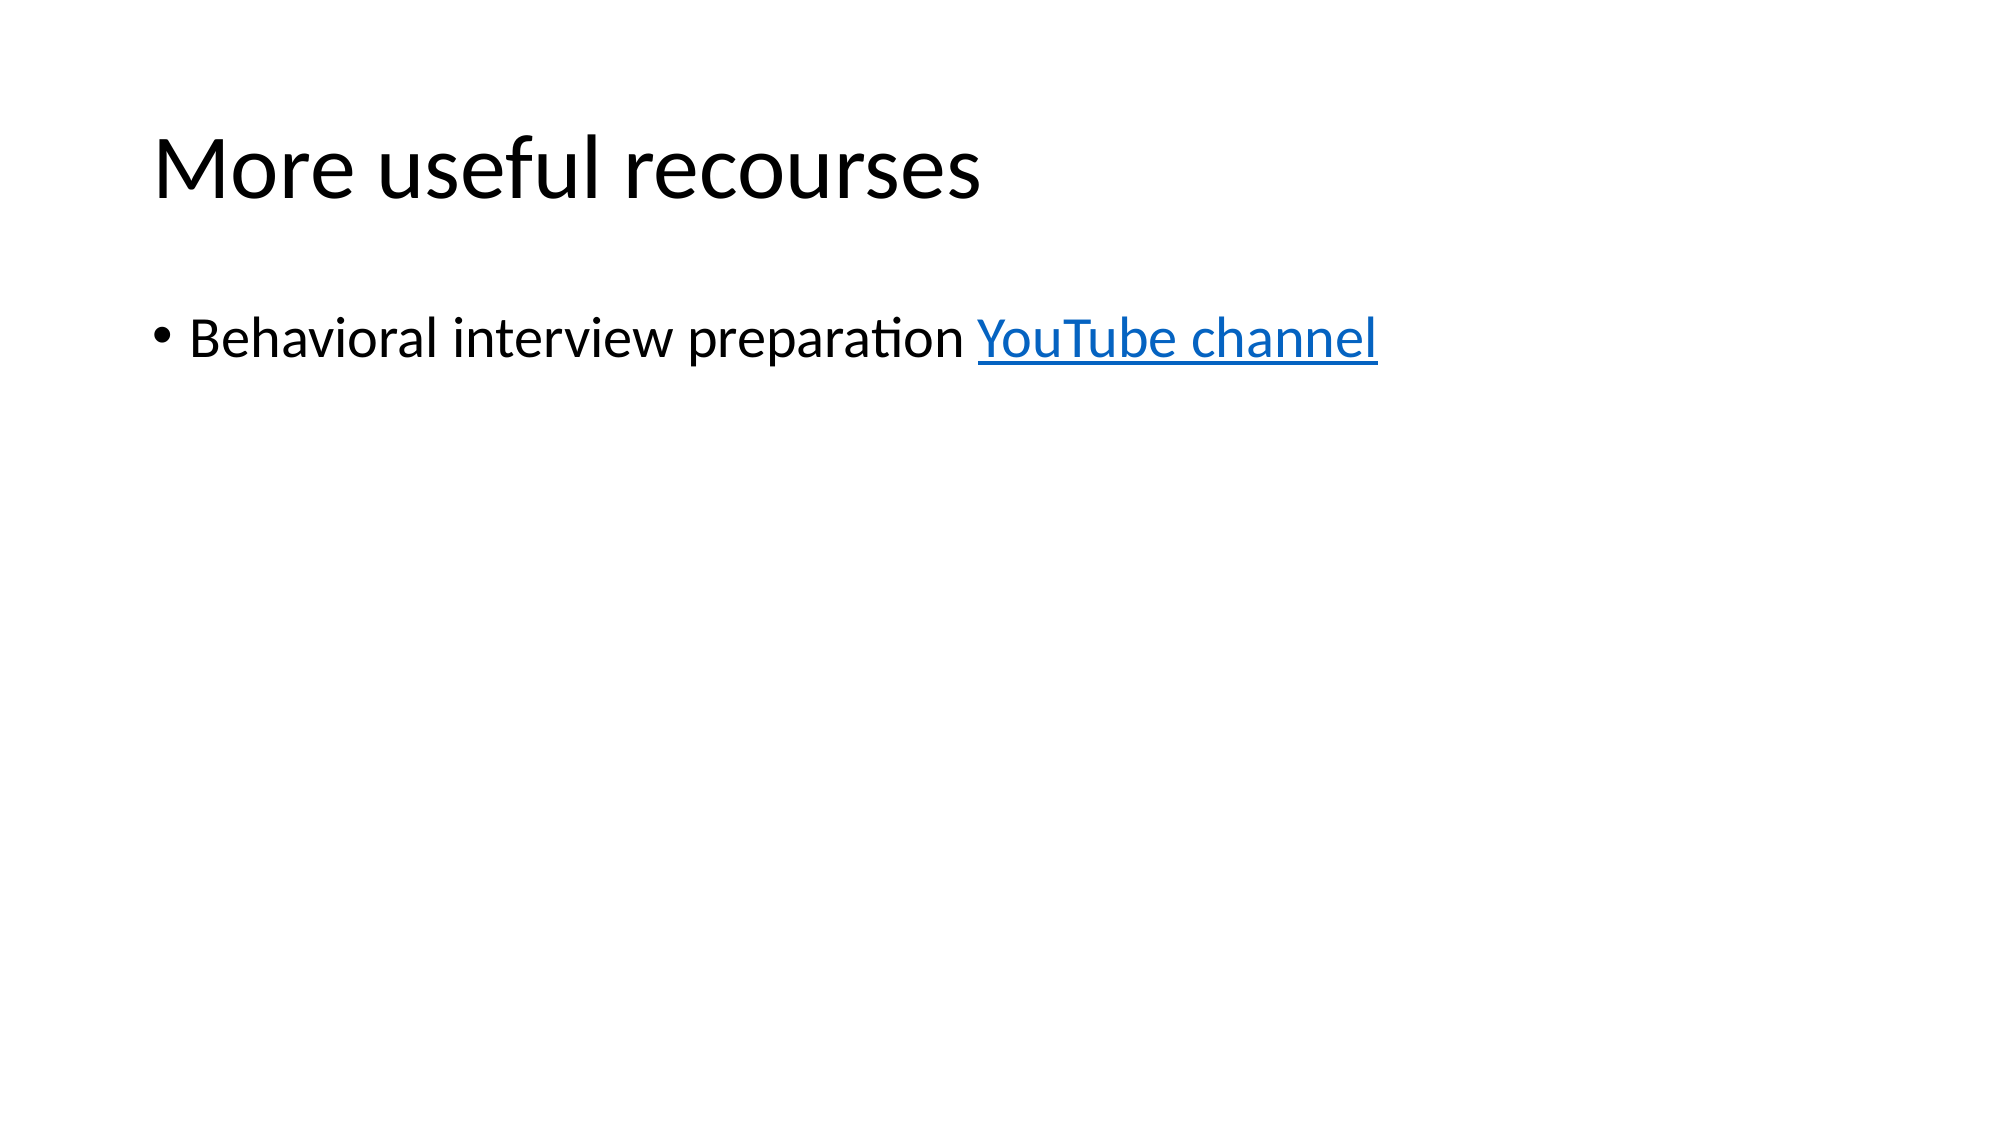

# More useful recourses
Behavioral interview preparation YouTube channel